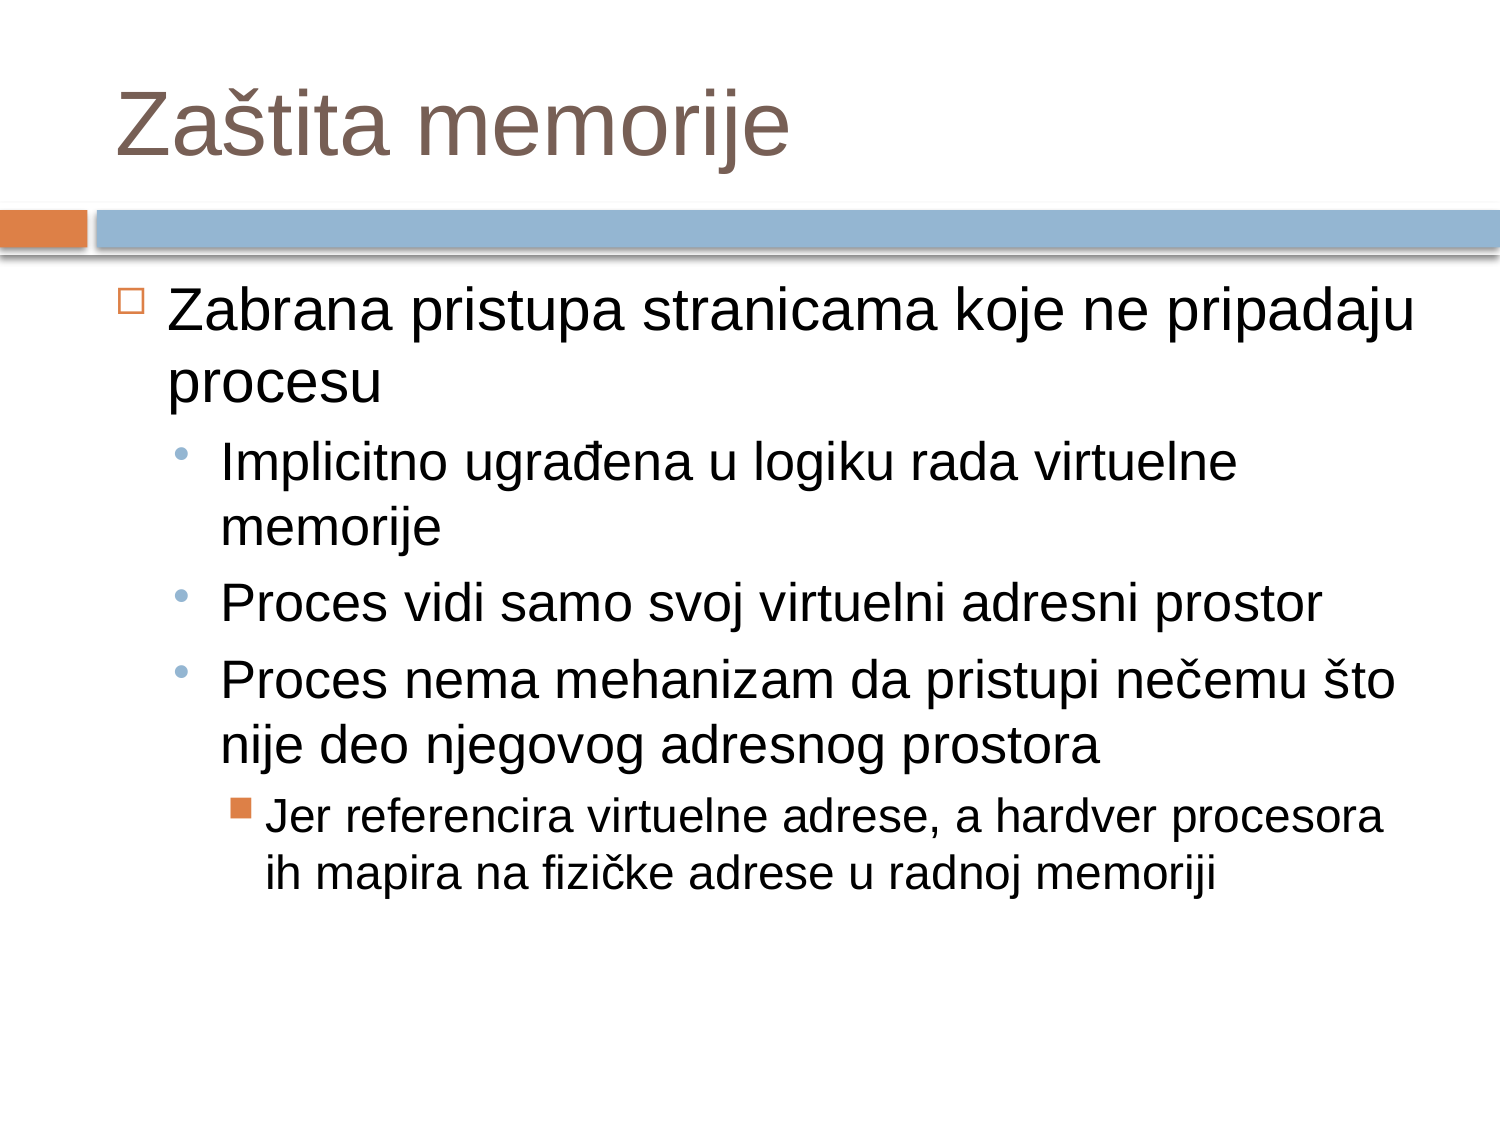

# Zaštita memorije
Zabrana pristupa stranicama koje ne pripadaju procesu
Implicitno ugrađena u logiku rada virtuelne memorije
Proces vidi samo svoj virtuelni adresni prostor
Proces nema mehanizam da pristupi nečemu što nije deo njegovog adresnog prostora
Jer referencira virtuelne adrese, a hardver procesora ih mapira na fizičke adrese u radnoj memoriji